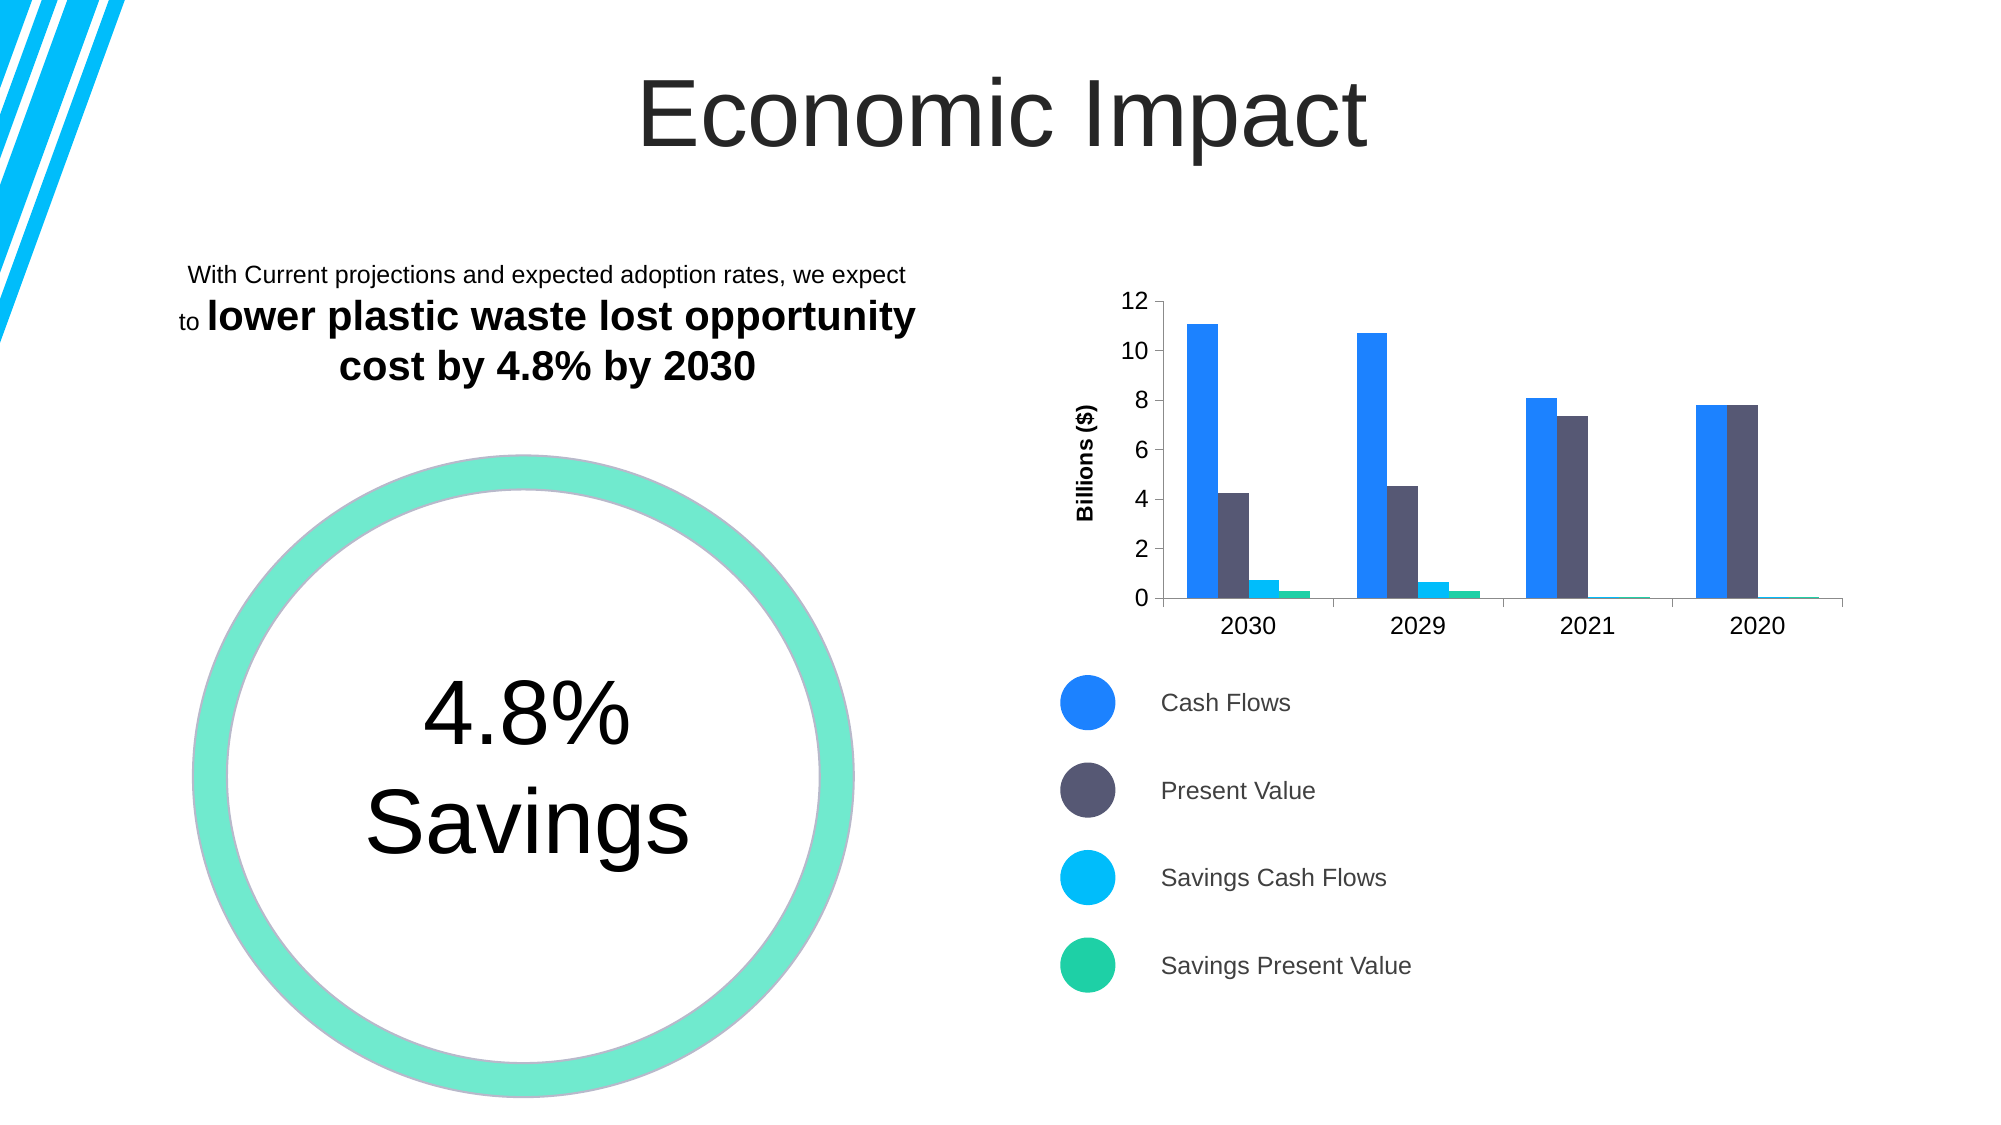

Economic Impact
With Current projections and expected adoption rates, we expect to lower plastic waste lost opportunity cost by 4.8% by 2030

### Chart

| Category | CF | PV | New CF | New PV |
|---|---|---|---|---|
| 2030 | 11.1 | 4.23 | 0.72 | 0.28 |
| 2029 | 10.7 | 4.54 | 0.64 | 0.27 |
| 2021 | 8.08 | 7.35 | 0.0404 | 0.037 |
| 2020 | 7.8 | 7.8 | 0.039 | 0.039 |
90%
60%
4.8% Savings

Cash Flows

Present Value
70%
80%

Savings Cash Flows

Savings Present Value